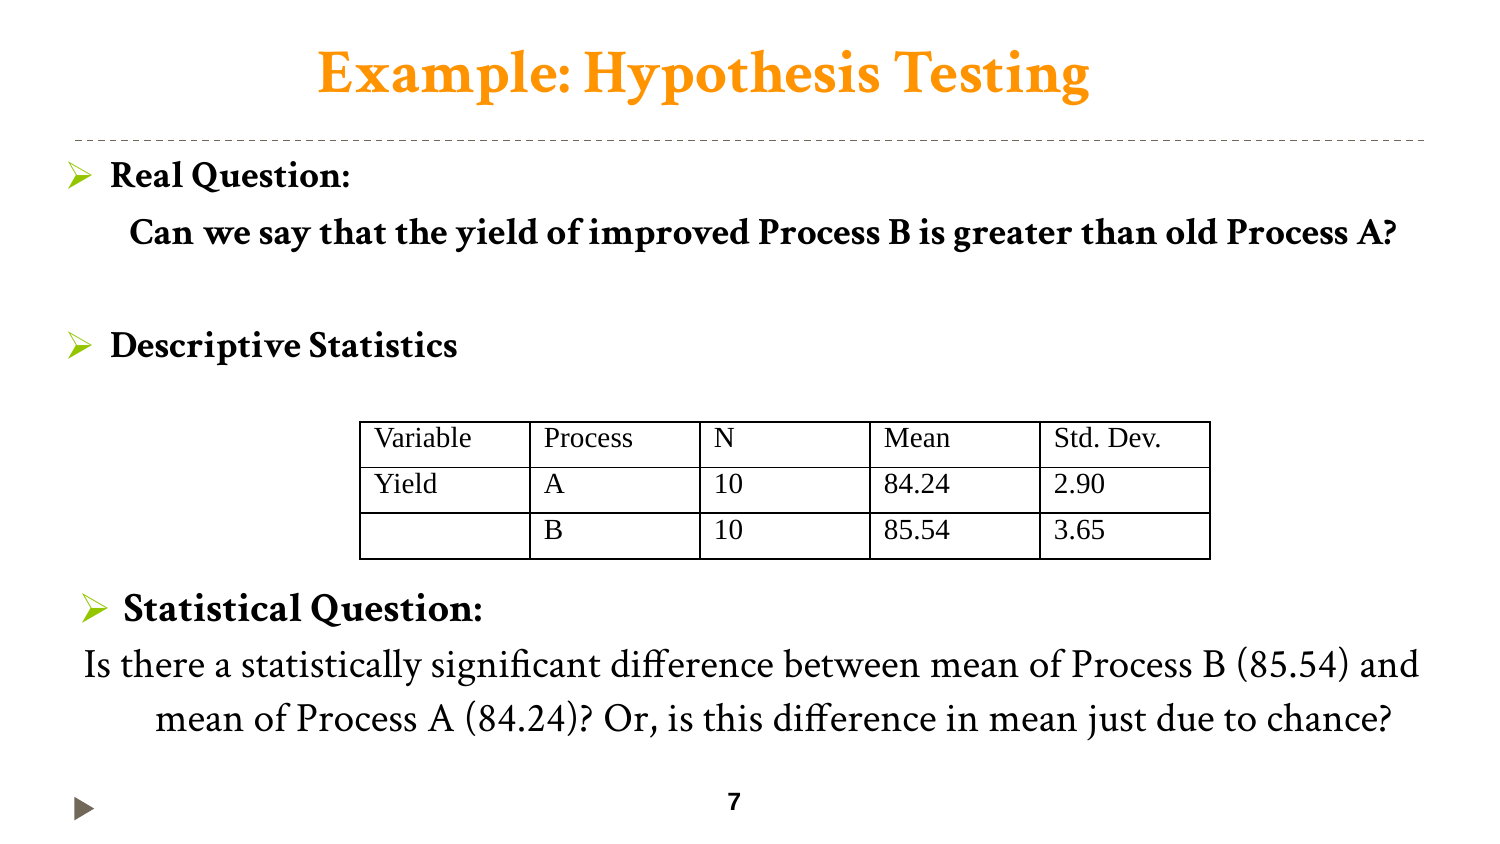

# Example: Hypothesis Testing

Real Question:
        Can we say that the yield of improved Process B is greater than old Process A?

Descriptive Statistics
| Variable | Process | N | Mean | Std. Dev. |
| --- | --- | --- | --- | --- |
| Yield | A | 10 | 84.24 | 2.90 |
|  | B | 10 | 85.54 | 3.65 |
Statistical Question:
Is there a statistically significant difference between mean of Process B (85.54) and mean of Process A (84.24)? Or, is this difference in mean just due to chance?